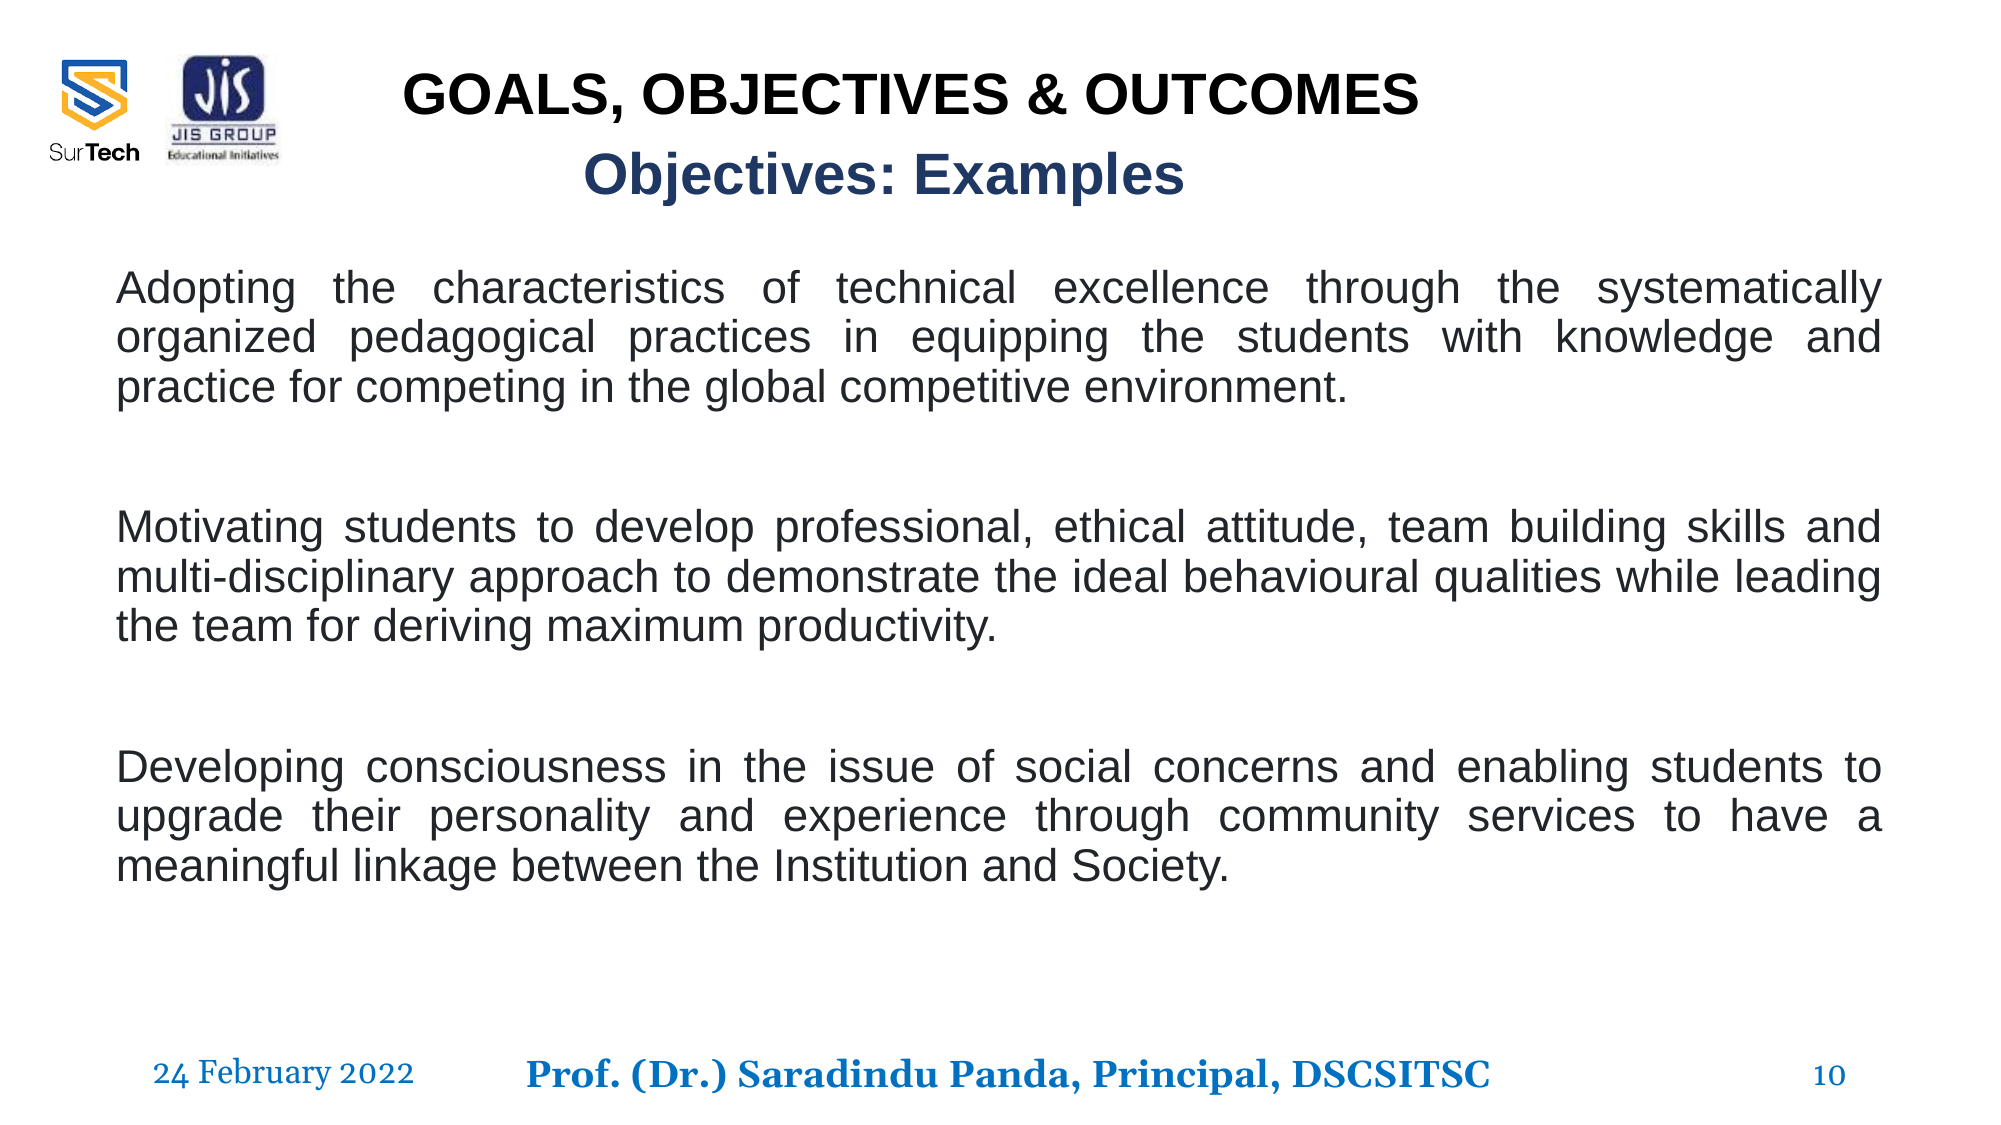

# GOALS, OBJECTIVES & OUTCOMES
Objectives: Examples
Adopting the characteristics of technical excellence through the systematically organized pedagogical practices in equipping the students with knowledge and practice for competing in the global competitive environment.

Motivating students to develop professional, ethical attitude, team building skills and multi-disciplinary approach to demonstrate the ideal behavioural qualities while leading the team for deriving maximum productivity.

Developing consciousness in the issue of social concerns and enabling students to upgrade their personality and experience through community services to have a meaningful linkage between the Institution and Society.

24 February 2022
Prof. (Dr.) Saradindu Panda, Principal, DSCSITSC
10